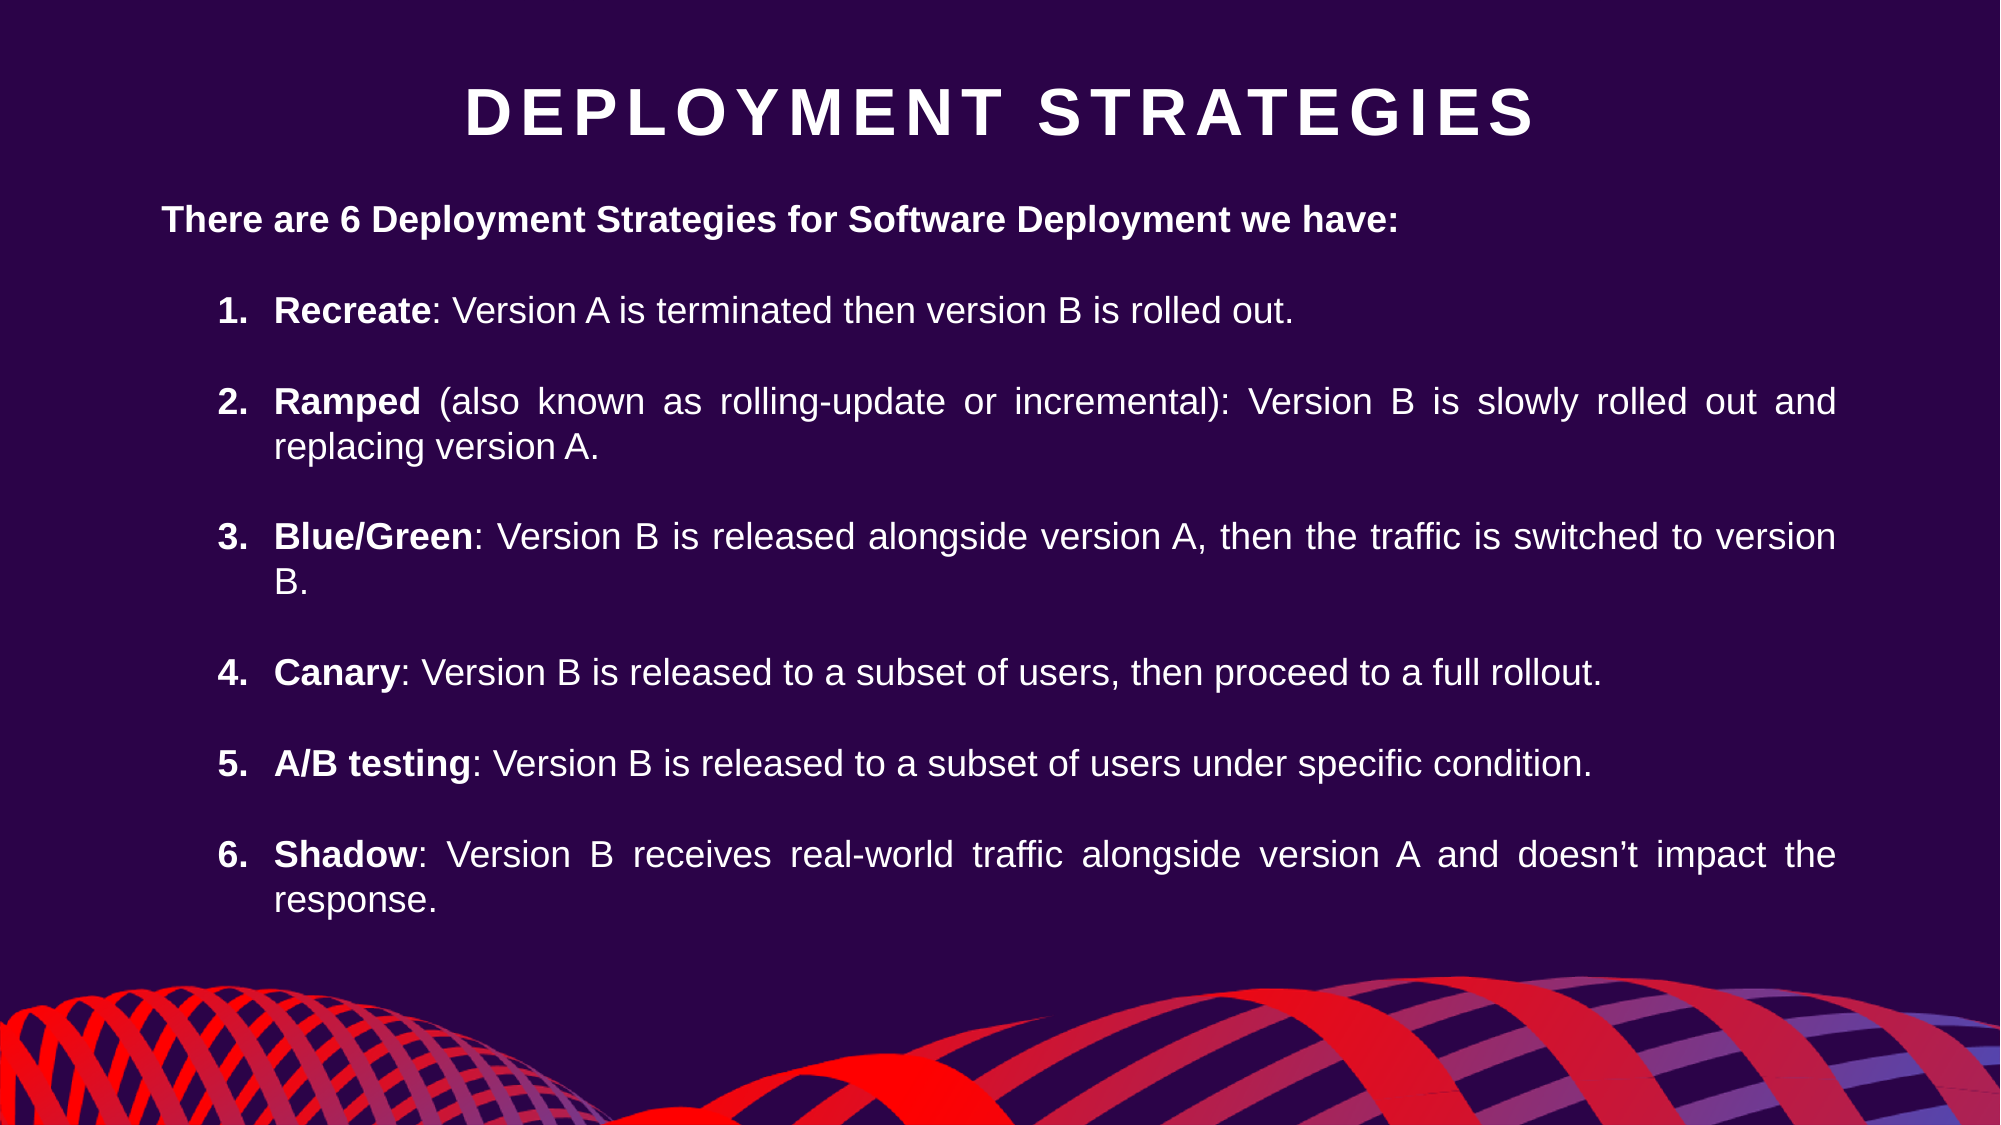

# DEPLOYMENT STRATEGIES
There are 6 Deployment Strategies for Software Deployment we have:
Recreate: Version A is terminated then version B is rolled out.
Ramped (also known as rolling-update or incremental): Version B is slowly rolled out and replacing version A.
Blue/Green: Version B is released alongside version A, then the traffic is switched to version B.
Canary: Version B is released to a subset of users, then proceed to a full rollout.
A/B testing: Version B is released to a subset of users under specific condition.
Shadow: Version B receives real-world traffic alongside version A and doesn’t impact the response.